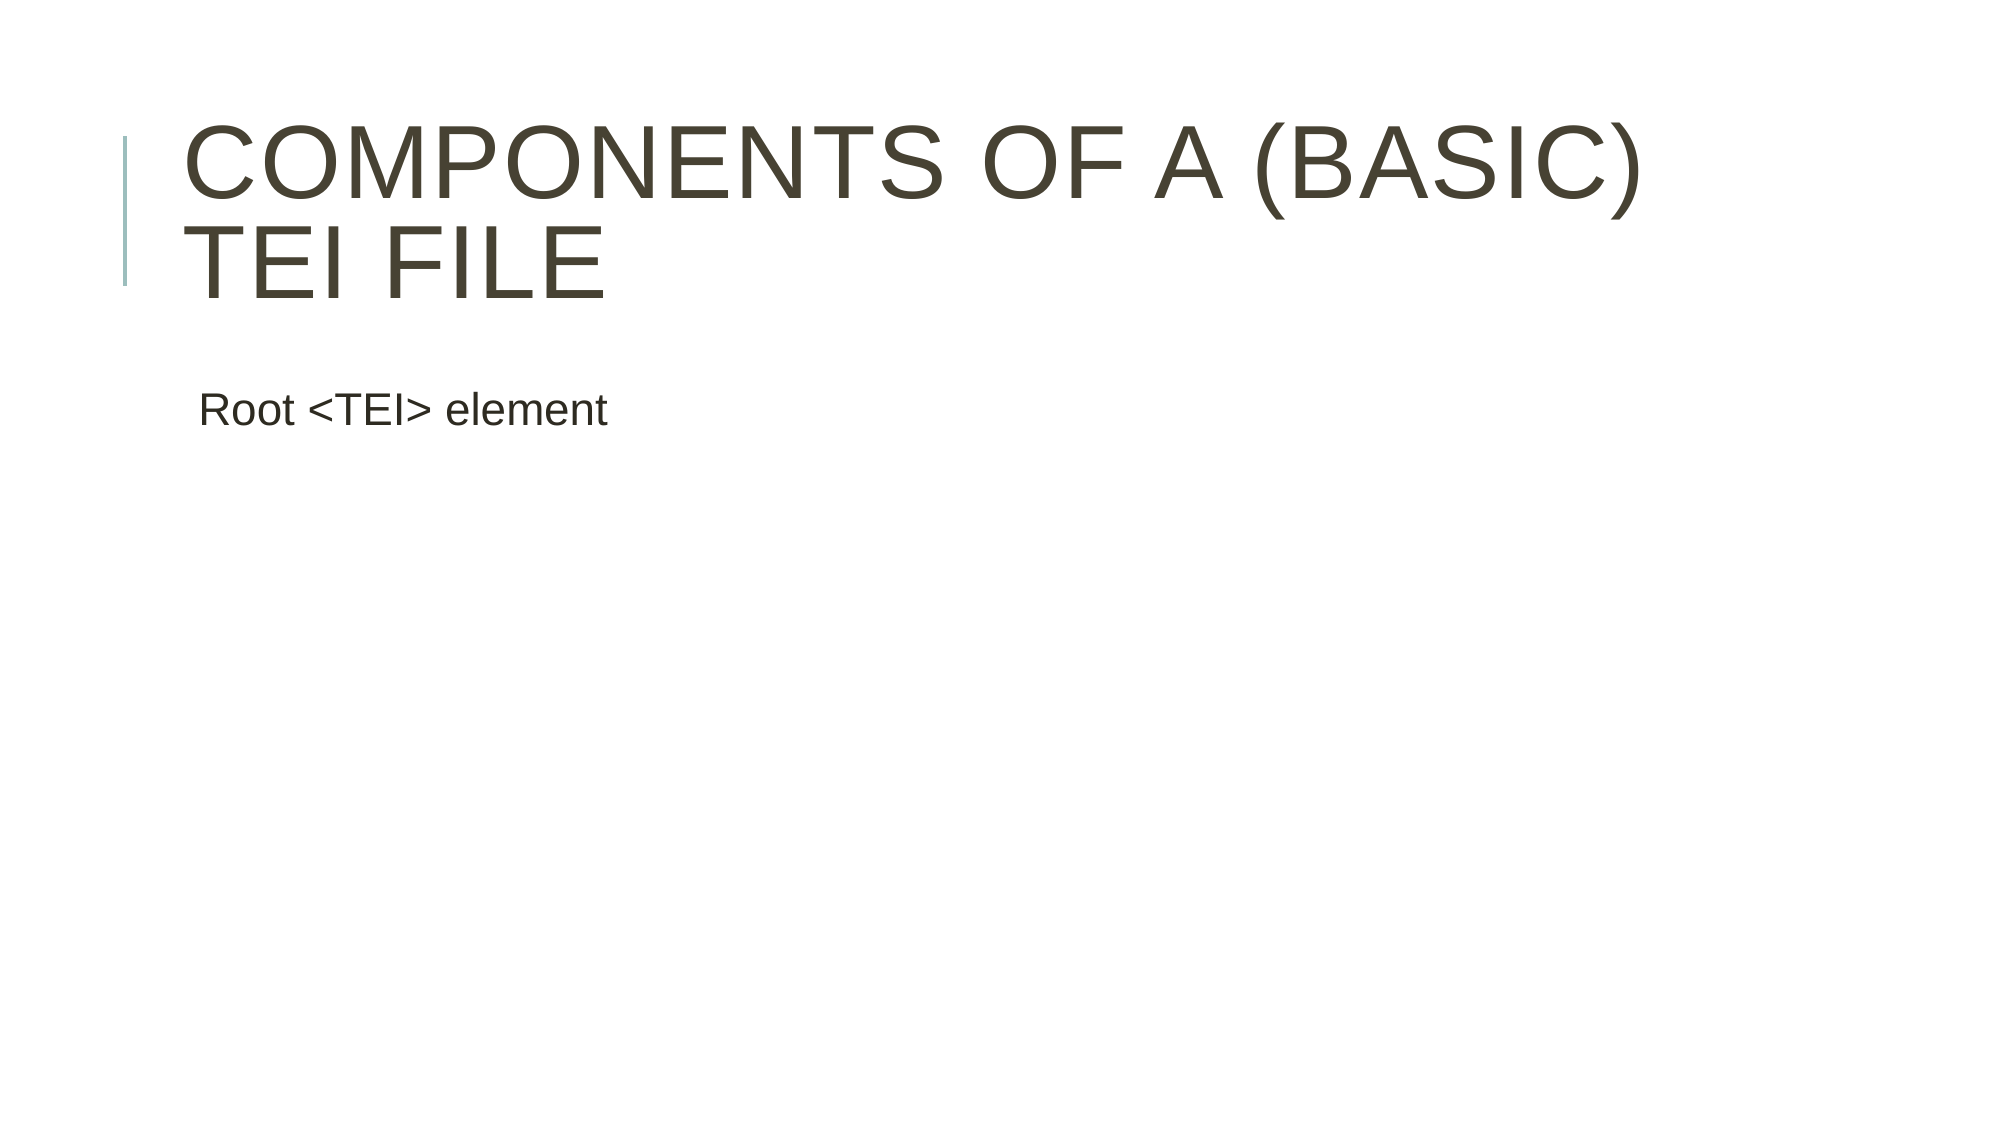

# Components of a (basic) TEI file
Root <TEI> element